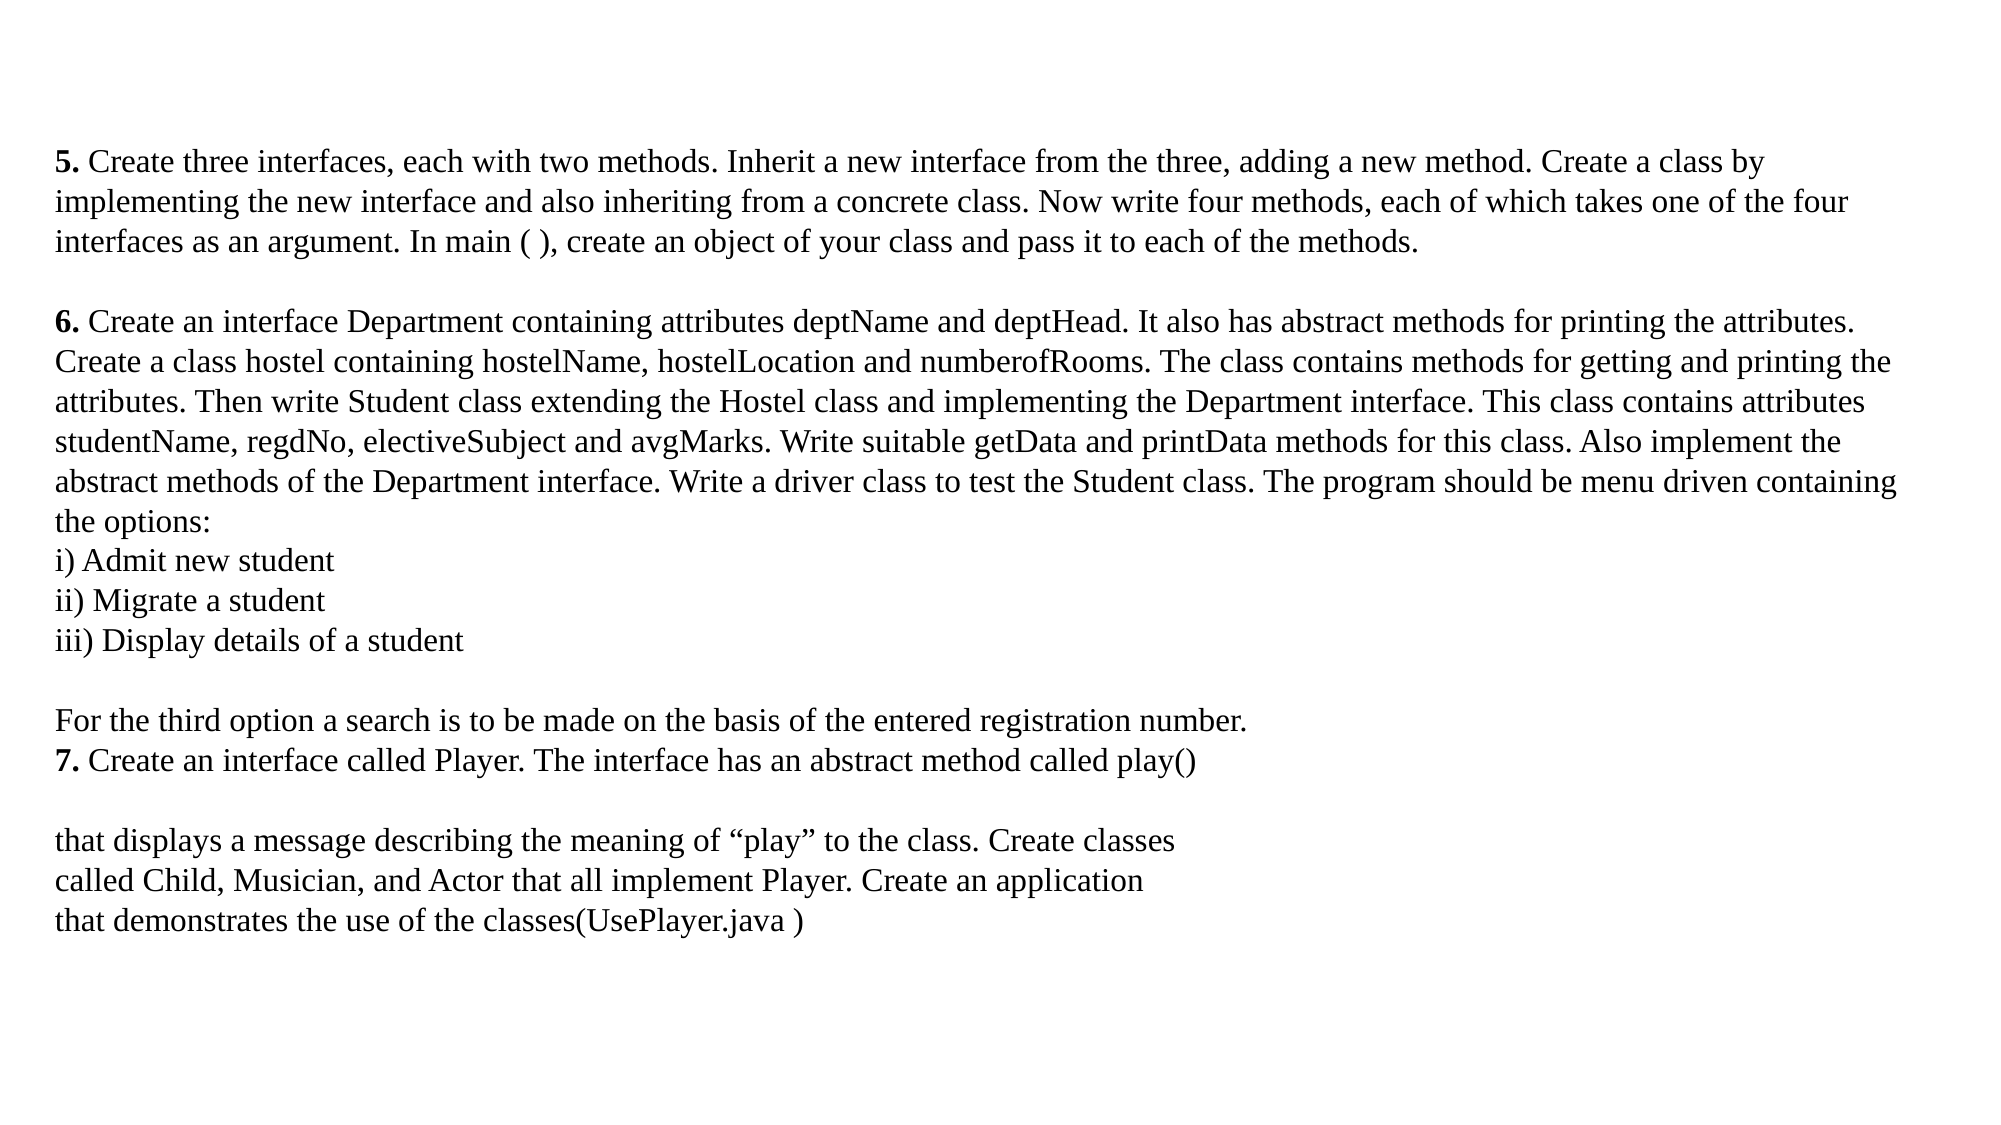

5. Create three interfaces, each with two methods. Inherit a new interface from the three, adding a new method. Create a class by implementing the new interface and also inheriting from a concrete class. Now write four methods, each of which takes one of the four interfaces as an argument. In main ( ), create an object of your class and pass it to each of the methods.

6. Create an interface Department containing attributes deptName and deptHead. It also has abstract methods for printing the attributes. Create a class hostel containing hostelName, hostelLocation and numberofRooms. The class contains methods for getting and printing the attributes. Then write Student class extending the Hostel class and implementing the Department interface. This class contains attributes studentName, regdNo, electiveSubject and avgMarks. Write suitable getData and printData methods for this class. Also implement the abstract methods of the Department interface. Write a driver class to test the Student class. The program should be menu driven containing the options:
i) Admit new student
ii) Migrate a student
iii) Display details of a student

For the third option a search is to be made on the basis of the entered registration number.
7. Create an interface called Player. The interface has an abstract method called play()

that displays a message describing the meaning of “play” to the class. Create classes
called Child, Musician, and Actor that all implement Player. Create an application
that demonstrates the use of the classes(UsePlayer.java )